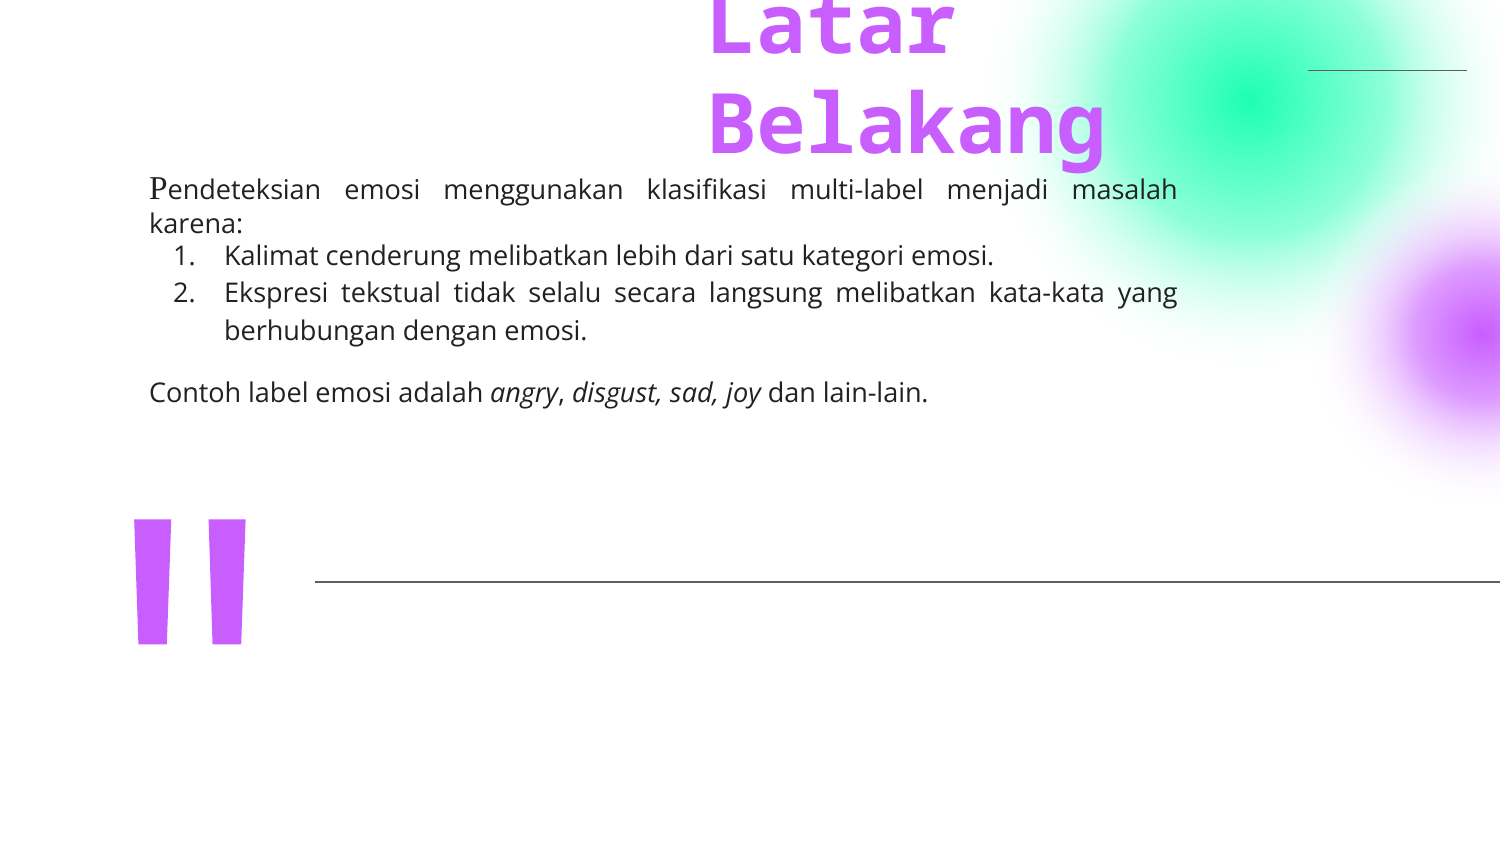

Latar Belakang
Pendeteksian emosi menggunakan klasifikasi multi-label menjadi masalah karena:
Kalimat cenderung melibatkan lebih dari satu kategori emosi.
Ekspresi tekstual tidak selalu secara langsung melibatkan kata-kata yang berhubungan dengan emosi.
Contoh label emosi adalah angry, disgust, sad, joy dan lain-lain.
"